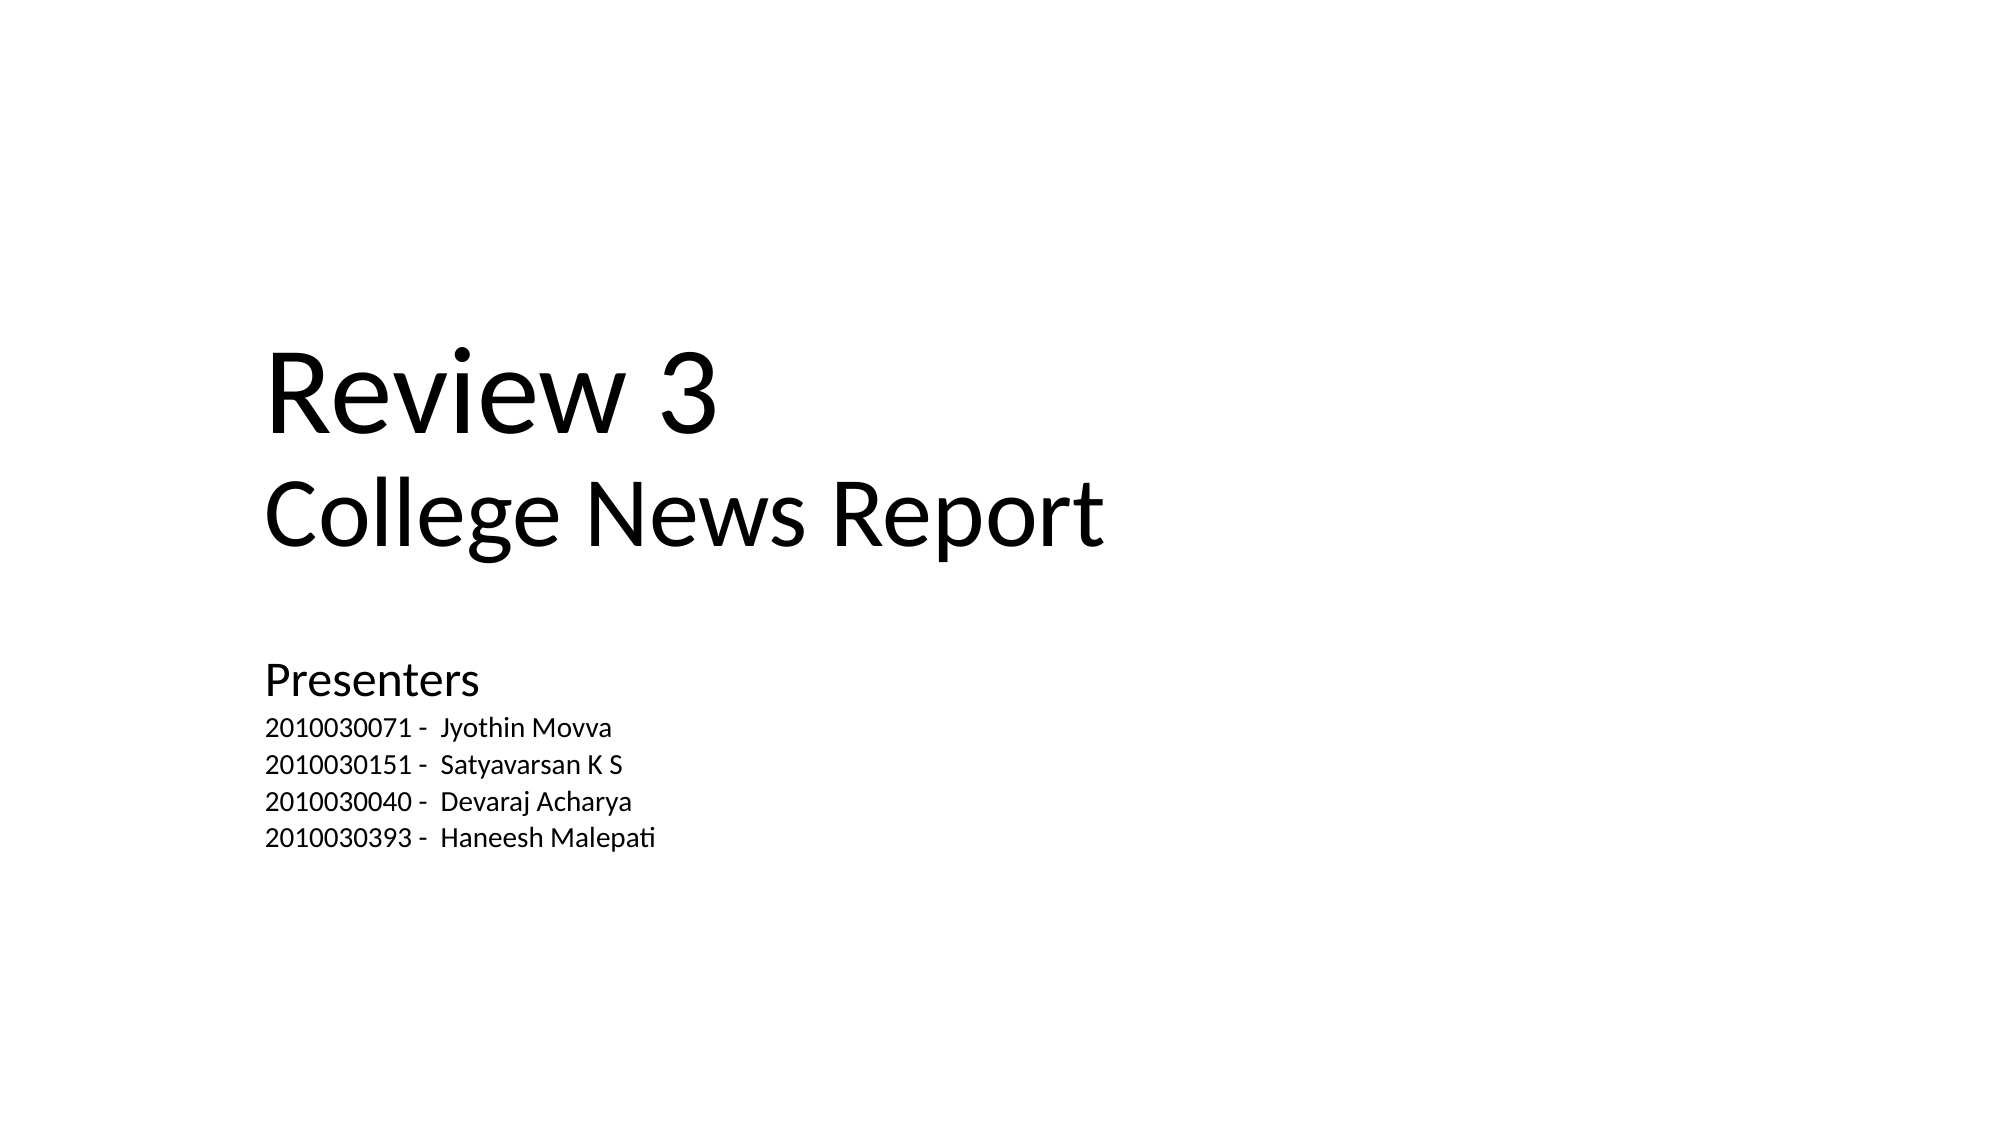

# Review 3 College News Report

Presenters
2010030071 -  Jyothin Movva
2010030151 -  Satyavarsan K S
2010030040 -  Devaraj Acharya
2010030393 -  Haneesh Malepati